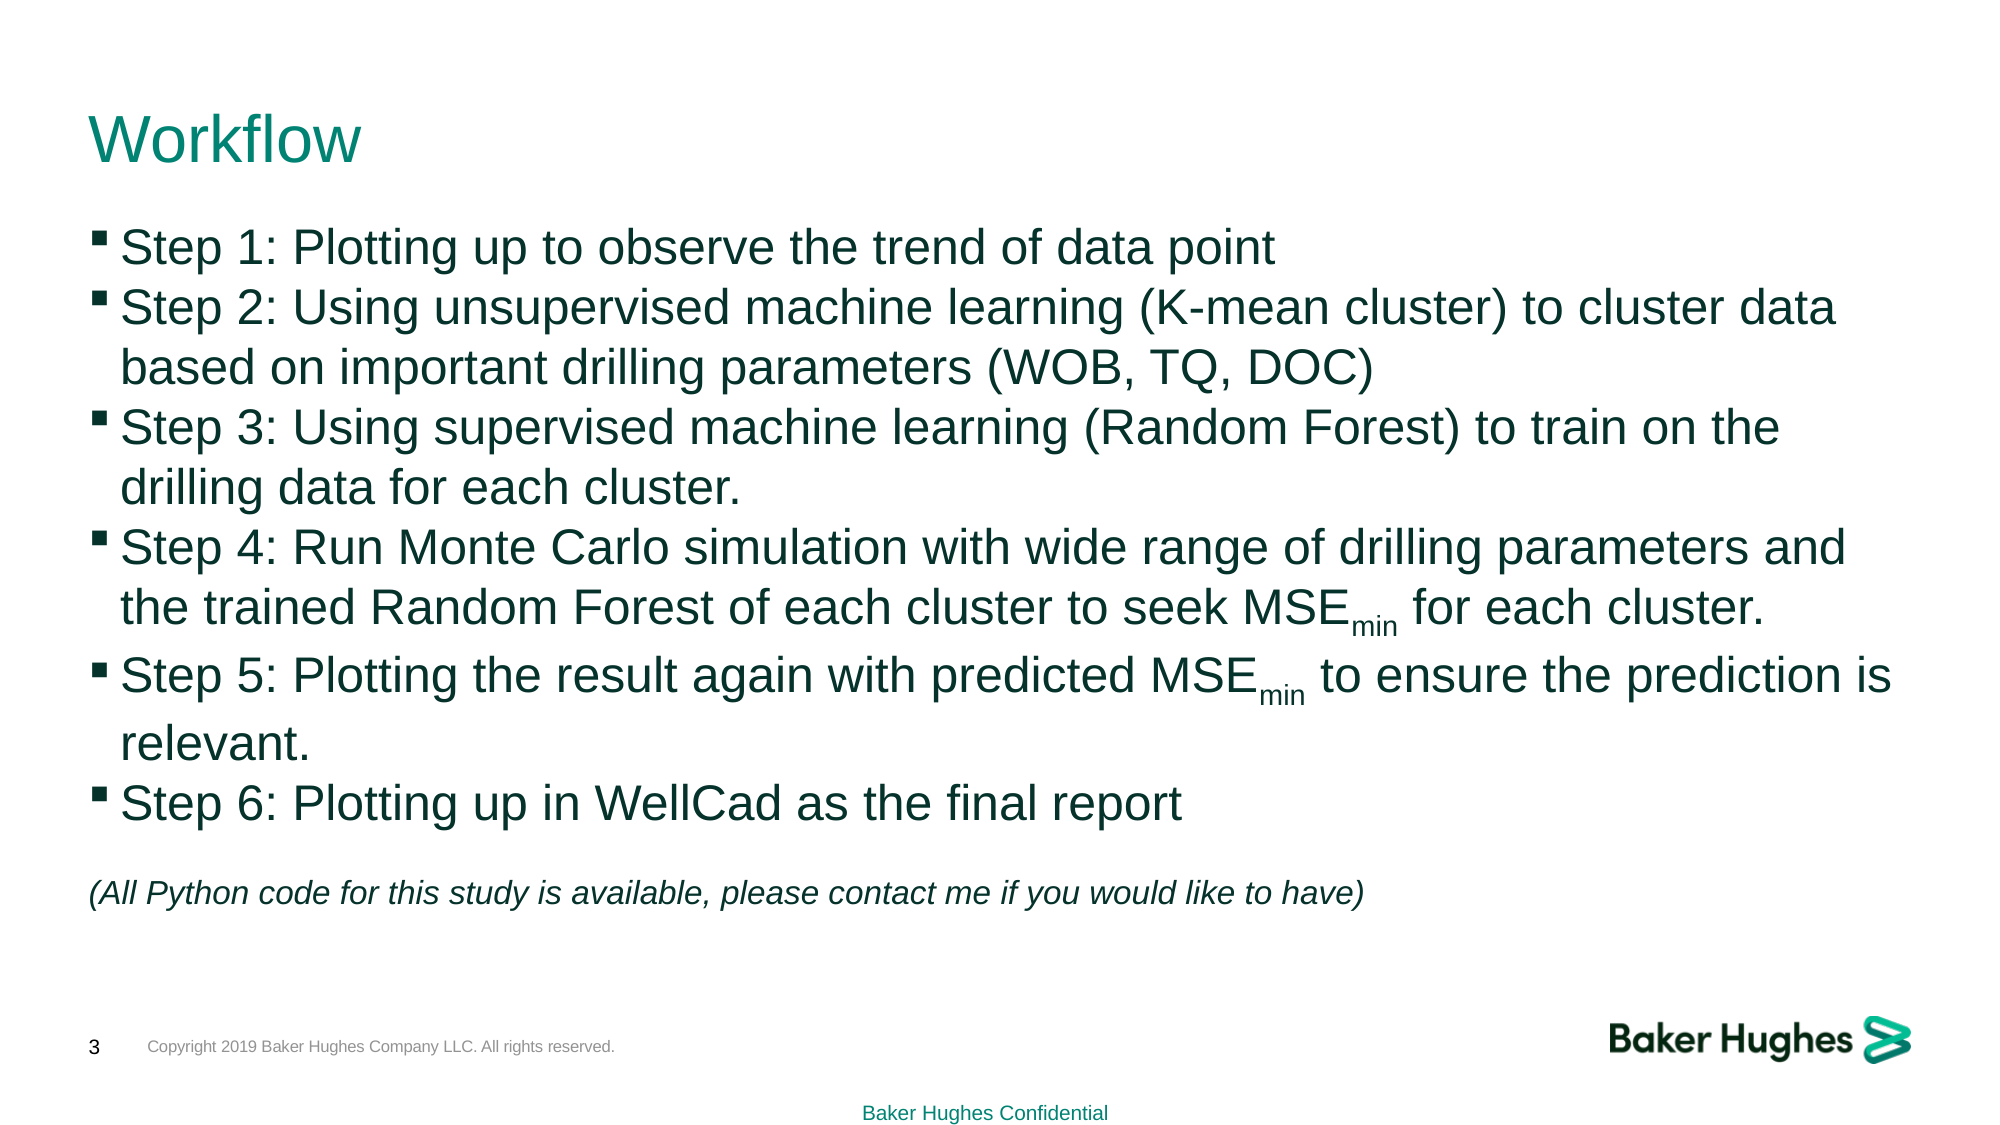

# Workflow
Step 1: Plotting up to observe the trend of data point
Step 2: Using unsupervised machine learning (K-mean cluster) to cluster data based on important drilling parameters (WOB, TQ, DOC)
Step 3: Using supervised machine learning (Random Forest) to train on the drilling data for each cluster.
Step 4: Run Monte Carlo simulation with wide range of drilling parameters and the trained Random Forest of each cluster to seek MSEmin for each cluster.
Step 5: Plotting the result again with predicted MSEmin to ensure the prediction is relevant.
Step 6: Plotting up in WellCad as the final report

(All Python code for this study is available, please contact me if you would like to have)

3
Copyright 2019 Baker Hughes Company LLC. All rights reserved.